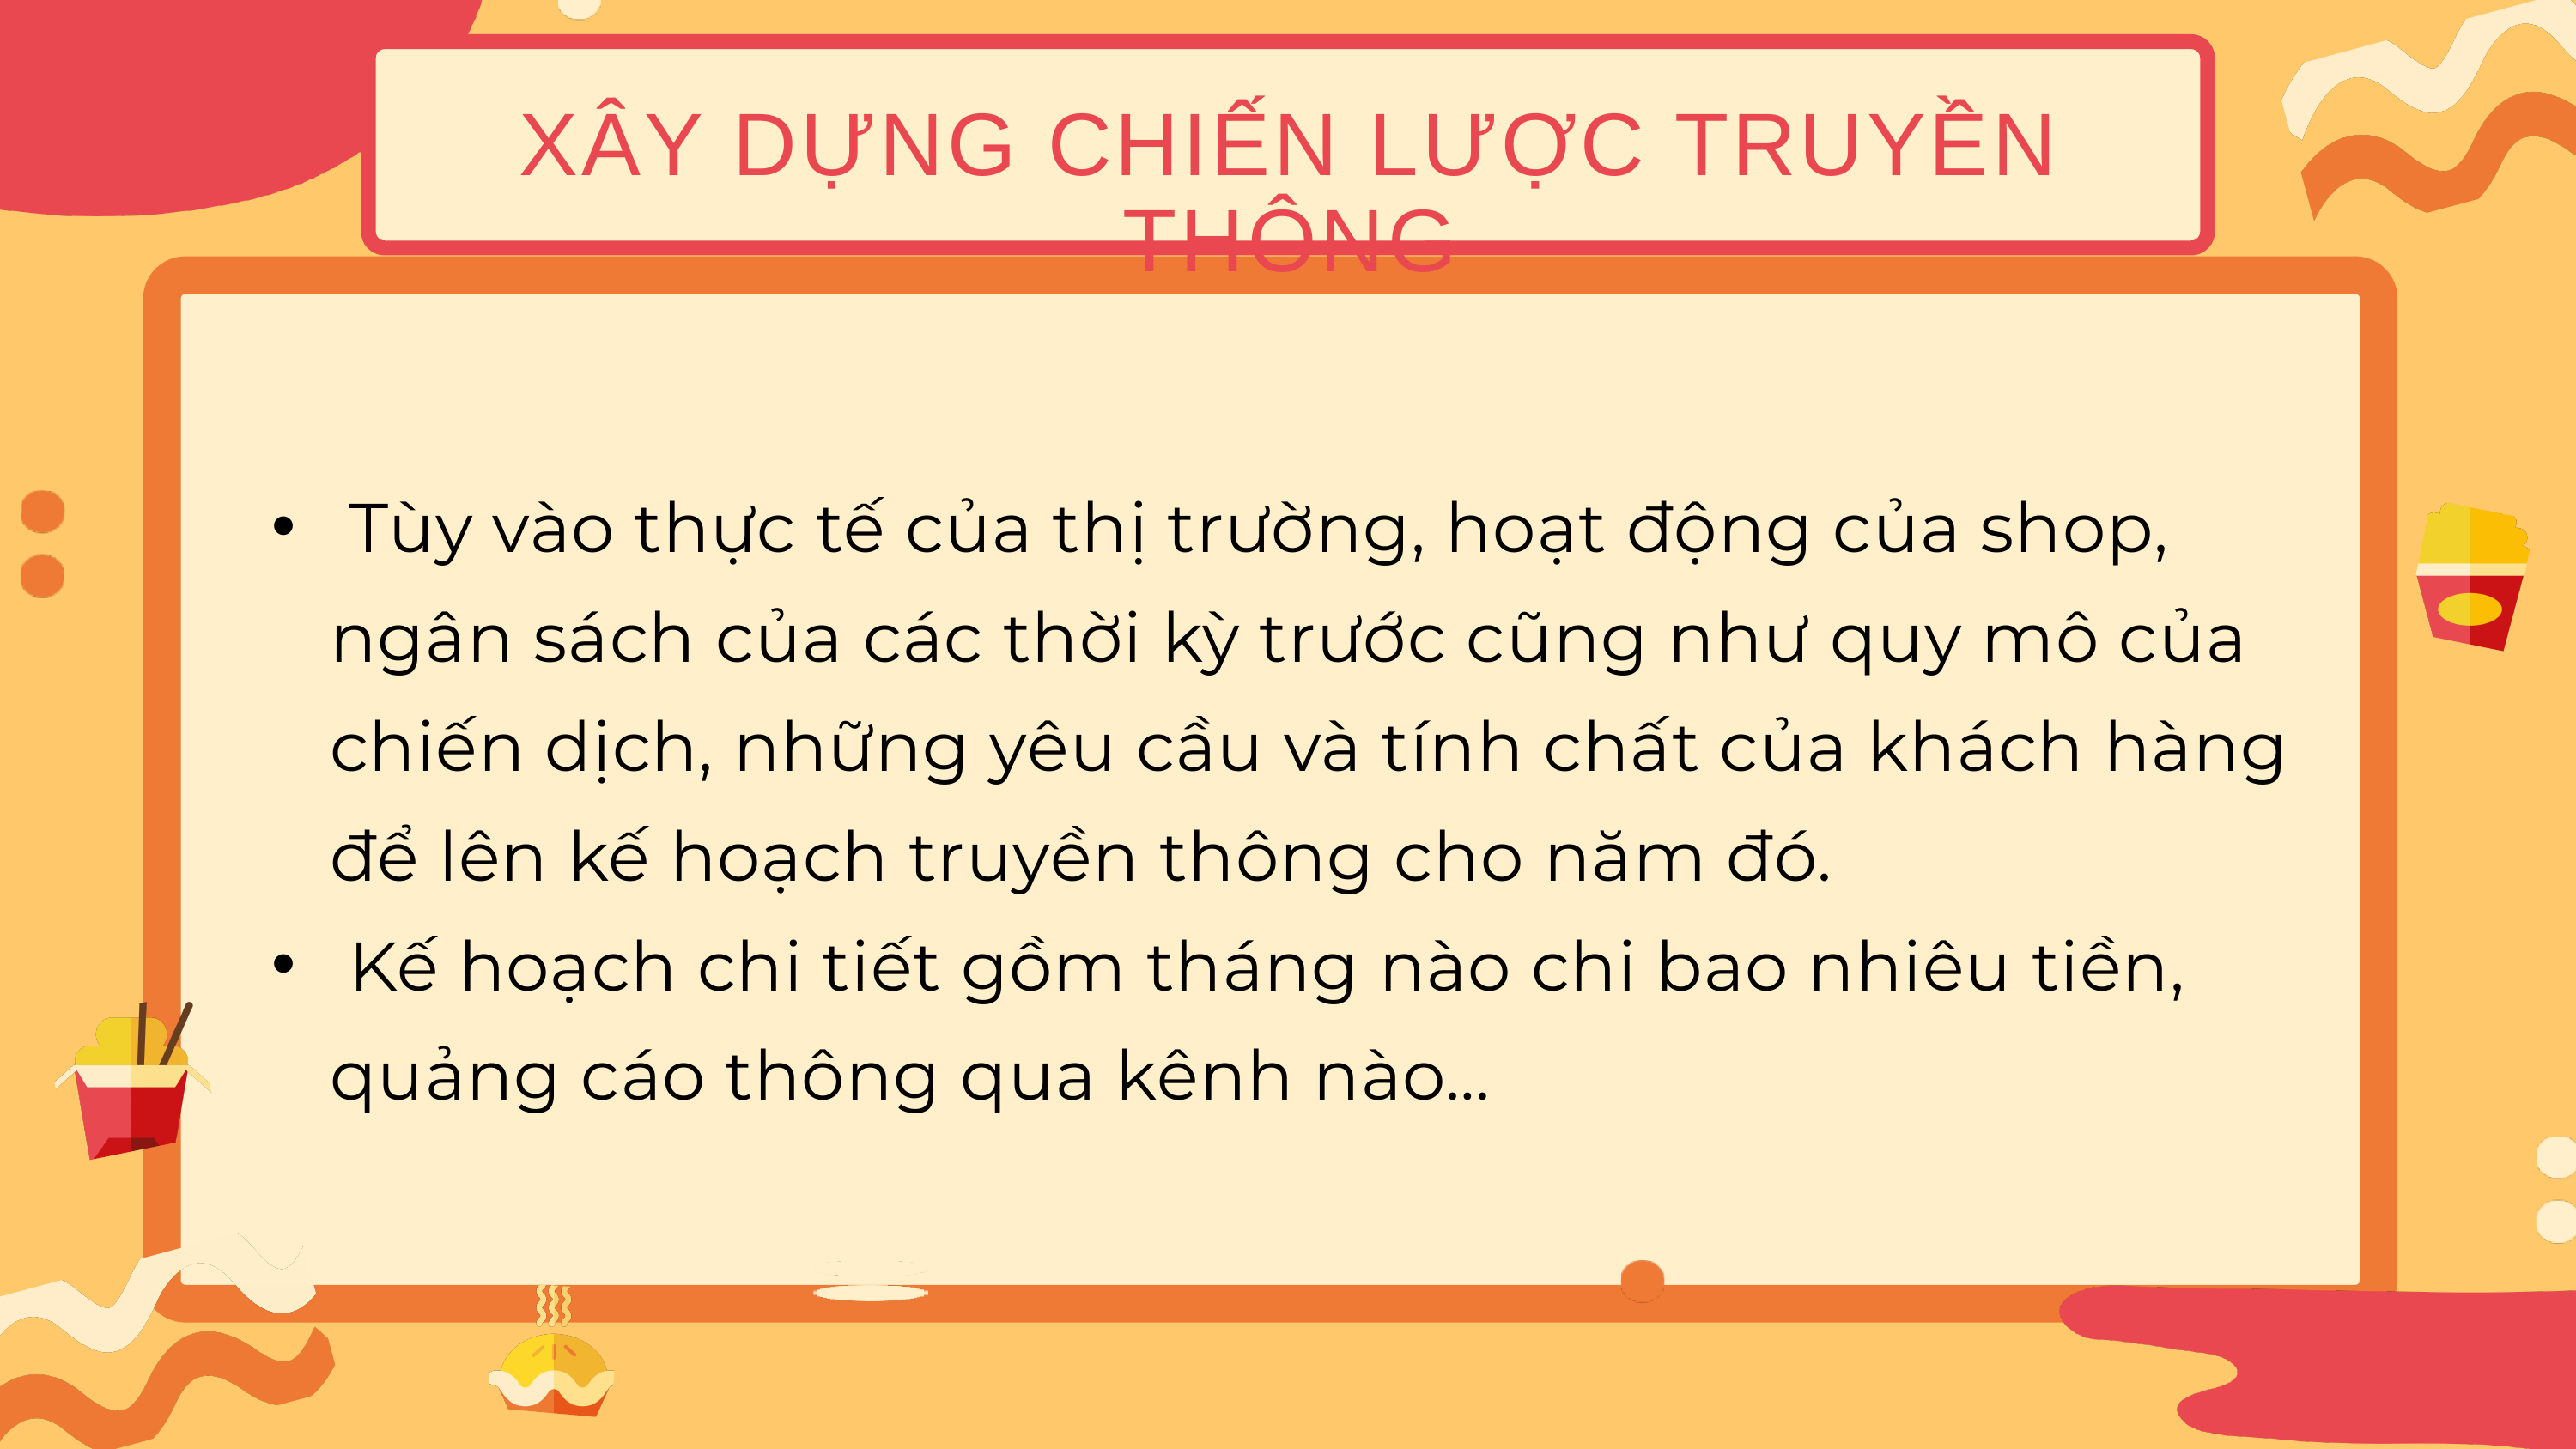

XÂY DỰNG CHIẾN LƯỢC TRUYỀN THÔNG

 Tùy vào thực tế của thị trường, hoạt động của shop, ngân sách của các thời kỳ trước cũng như quy mô của chiến dịch, những yêu cầu và tính chất của khách hàng để lên kế hoạch truyền thông cho năm đó.
 Kế hoạch chi tiết gồm tháng nào chi bao nhiêu tiền, quảng cáo thông qua kênh nào…